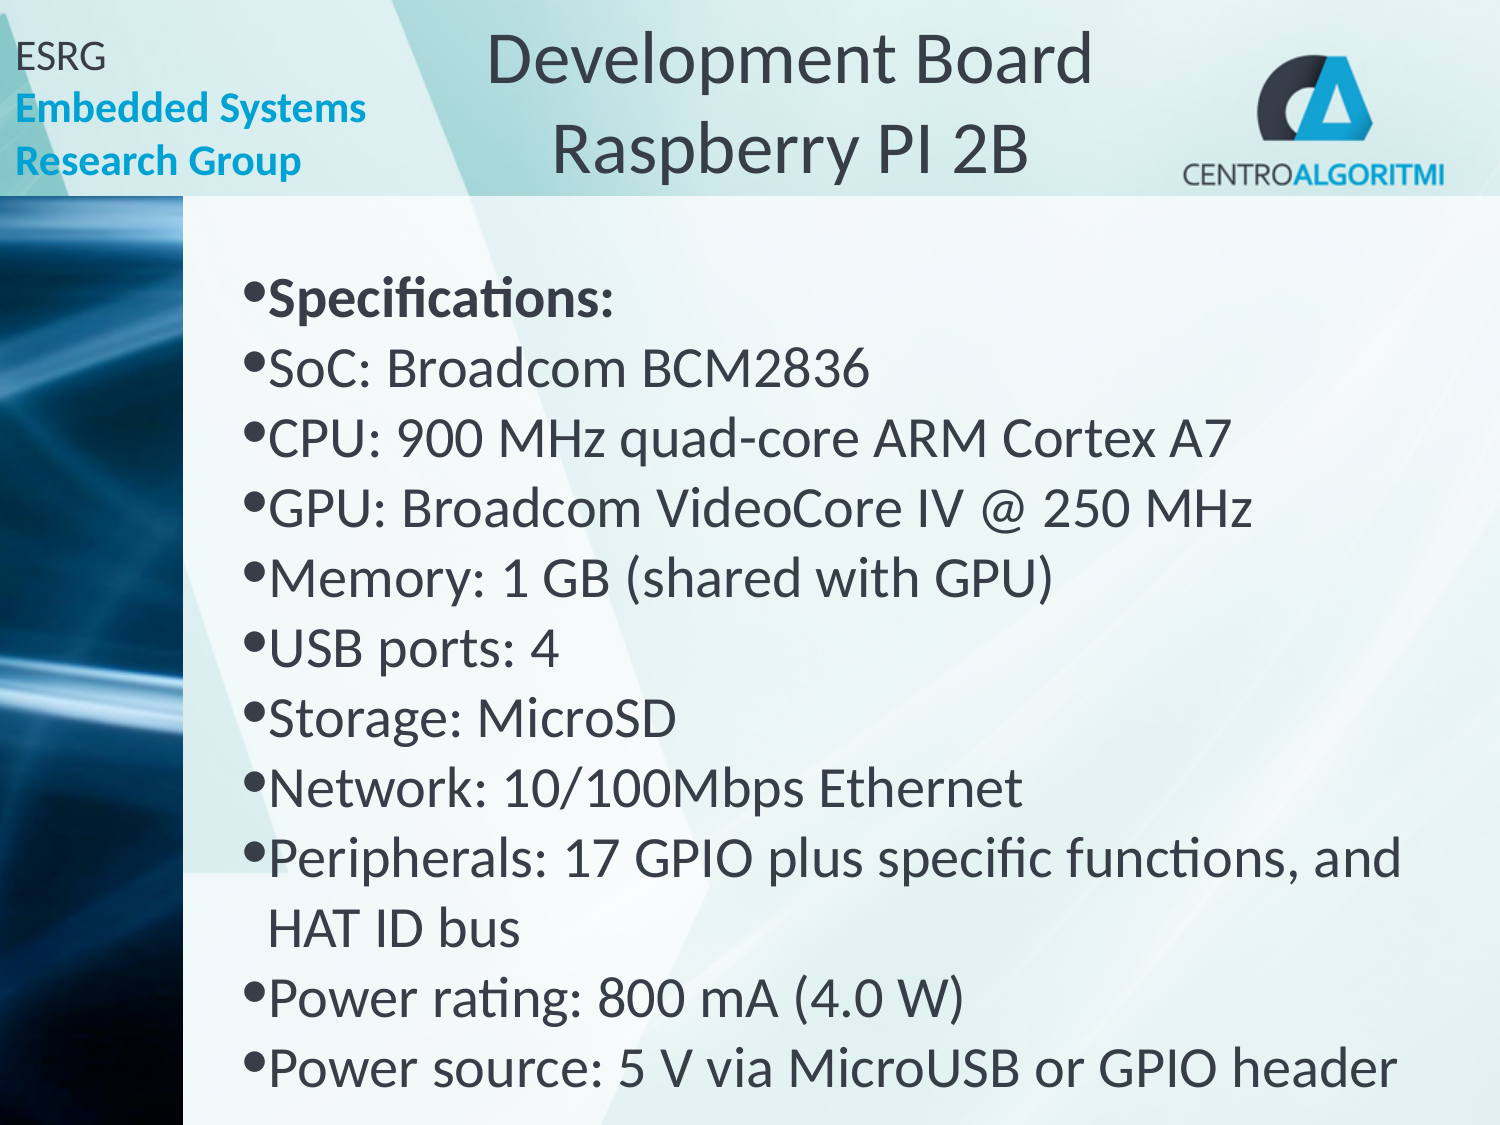

# Development Board Raspberry PI 2B
Specifications:
SoC: Broadcom BCM2836
CPU: 900 MHz quad-core ARM Cortex A7
GPU: Broadcom VideoCore IV @ 250 MHz
Memory: 1 GB (shared with GPU)
USB ports: 4
Storage: MicroSD
Network: 10/100Mbps Ethernet
Peripherals: 17 GPIO plus specific functions, and HAT ID bus
Power rating: 800 mA (4.0 W)
Power source: 5 V via MicroUSB or GPIO header